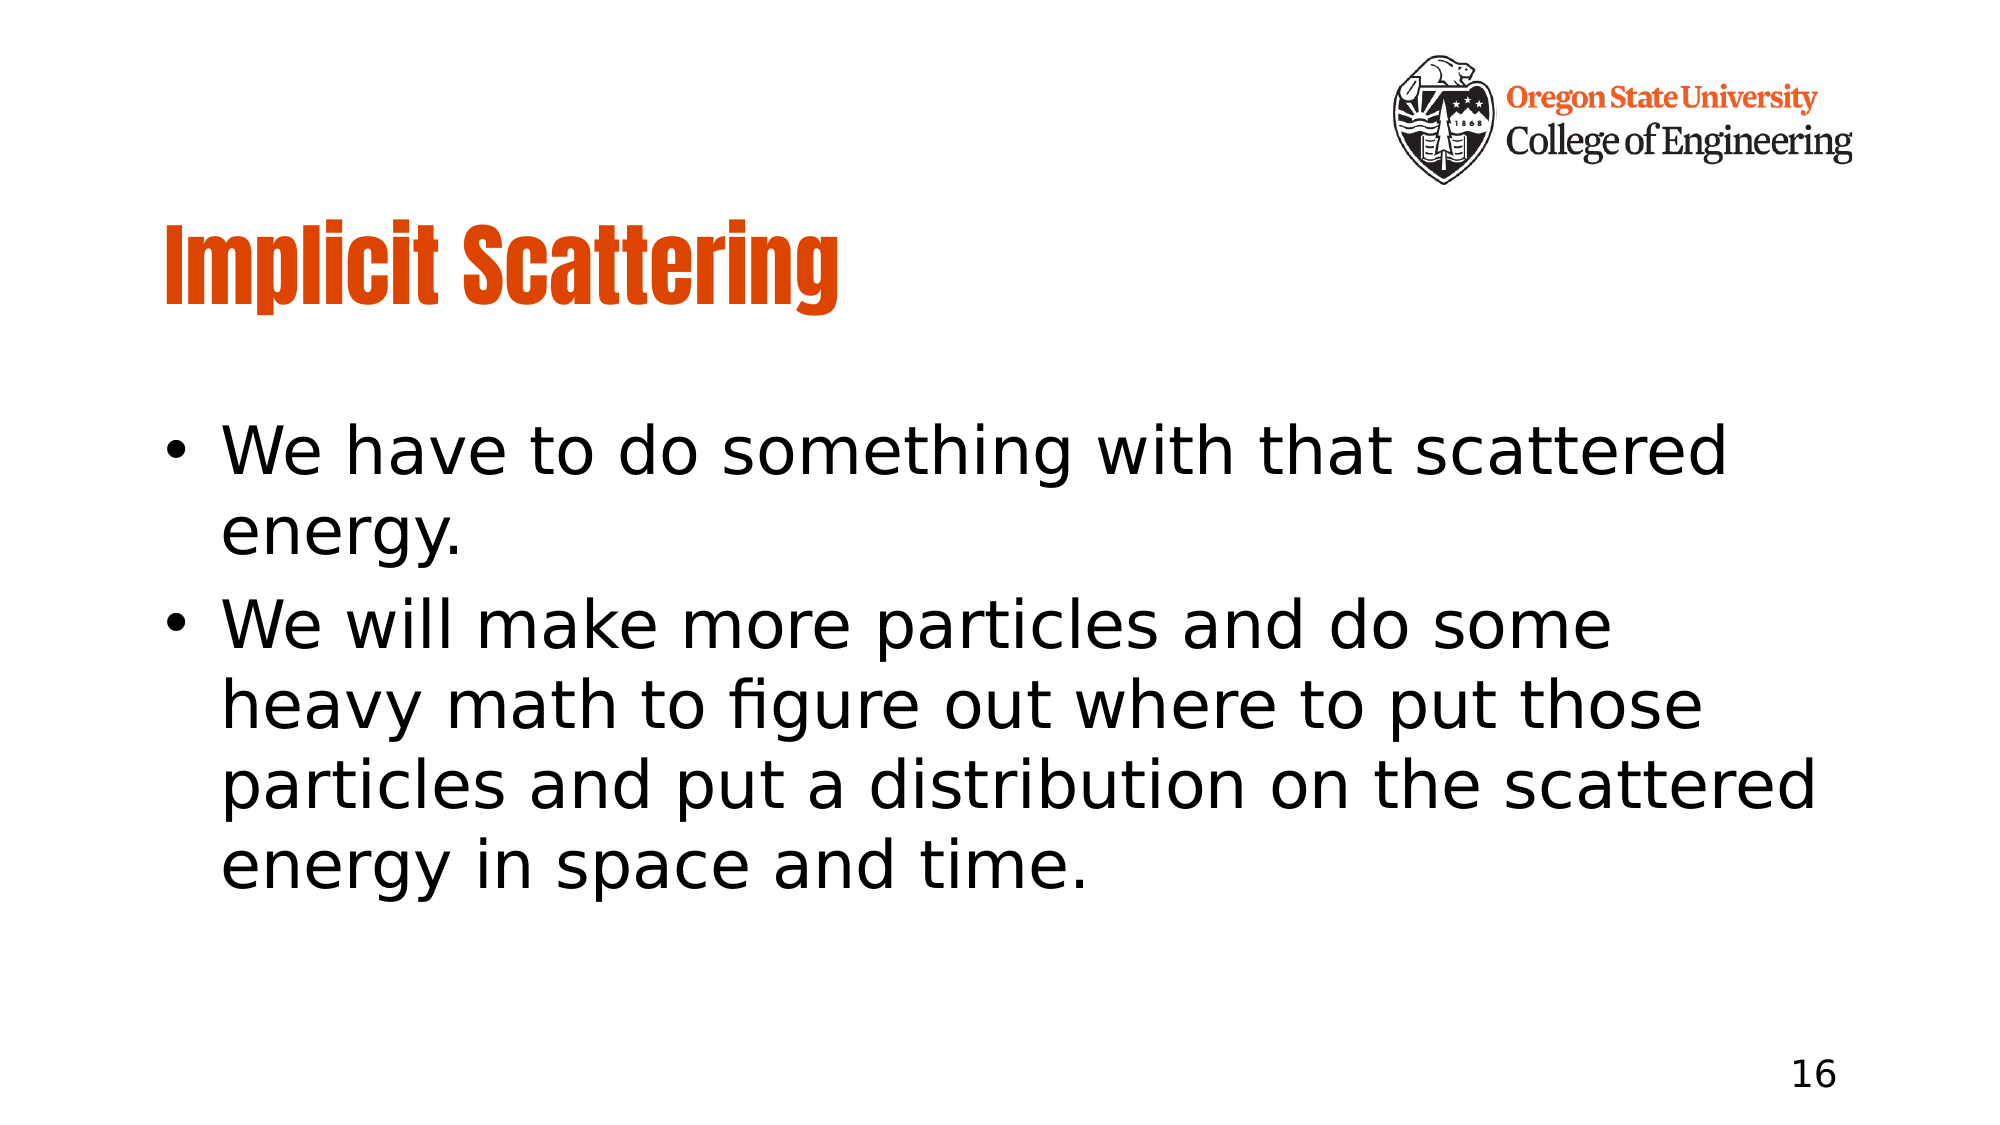

# Implicit Scattering
We have to do something with that scattered energy.
We will make more particles and do some heavy math to figure out where to put those particles and put a distribution on the scattered energy in space and time.
16